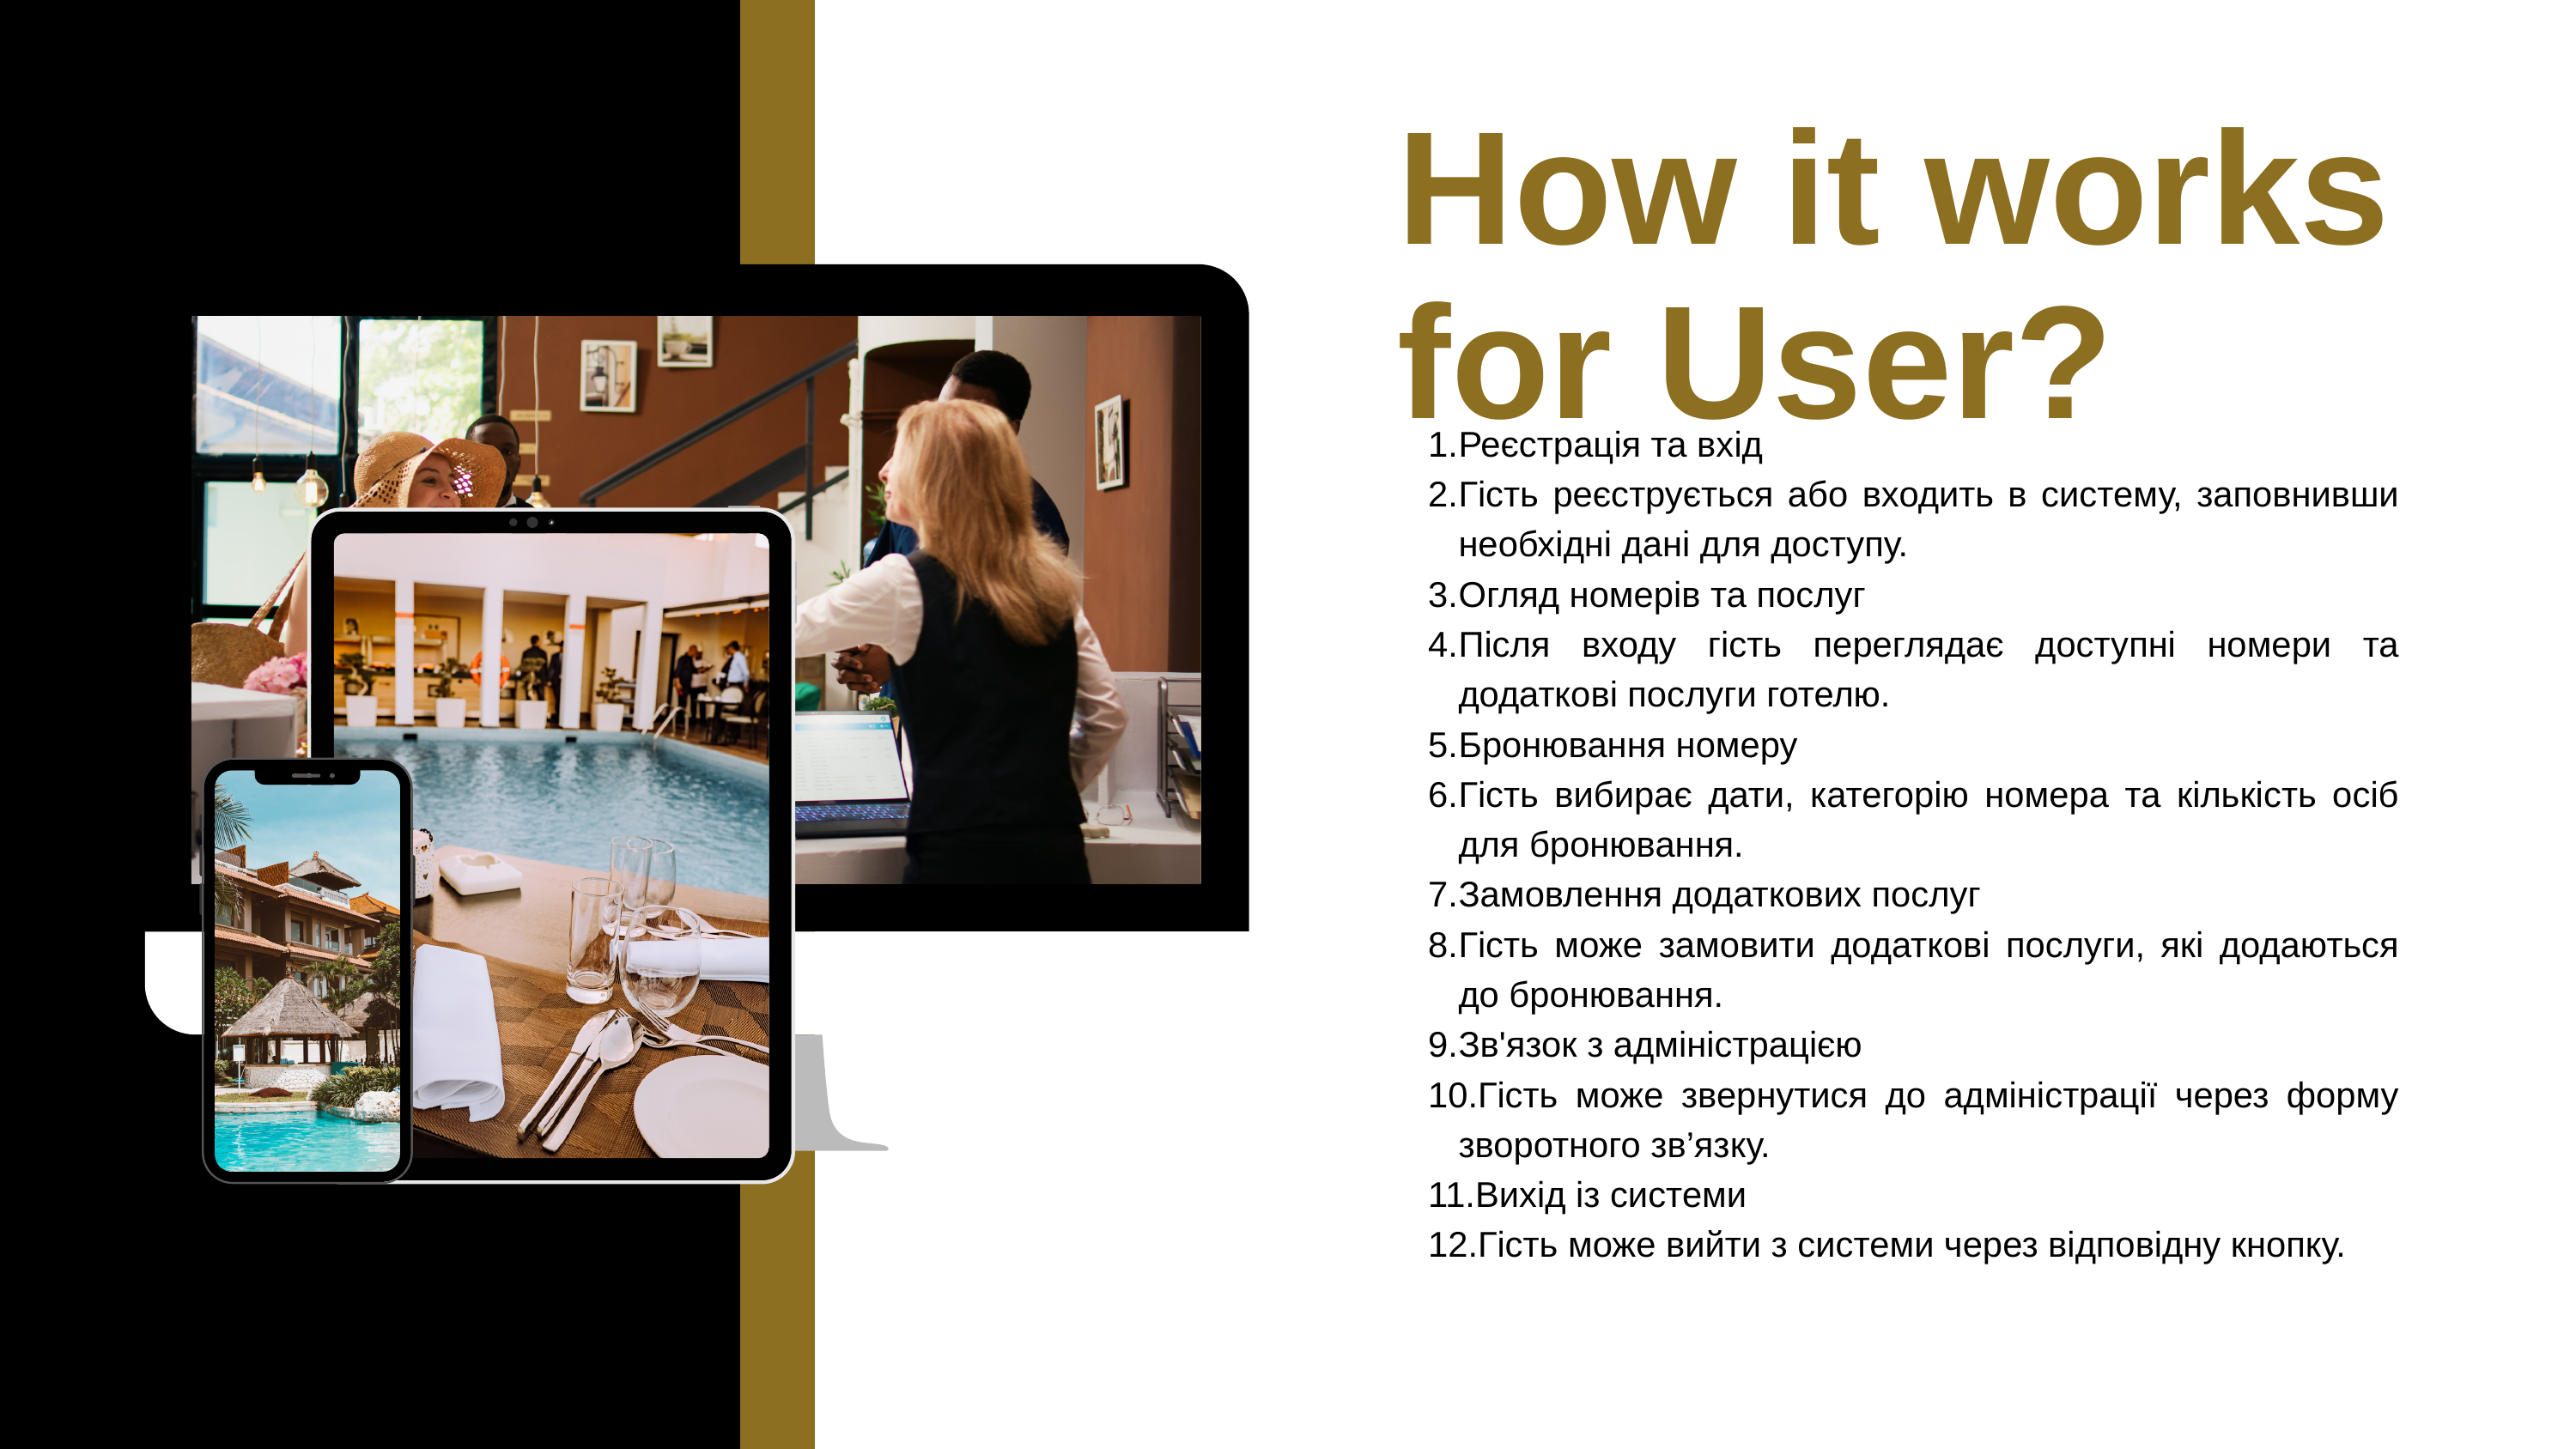

How it works for User?

Реєстрація та вхід
Гість реєструється або входить в систему, заповнивши необхідні дані для доступу.
Огляд номерів та послуг
Після входу гість переглядає доступні номери та додаткові послуги готелю.
Бронювання номеру
Гість вибирає дати, категорію номера та кількість осіб для бронювання.
Замовлення додаткових послуг
Гість може замовити додаткові послуги, які додаються до бронювання.
Зв'язок з адміністрацією
Гість може звернутися до адміністрації через форму зворотного зв’язку.
Вихід із системи
Гість може вийти з системи через відповідну кнопку.